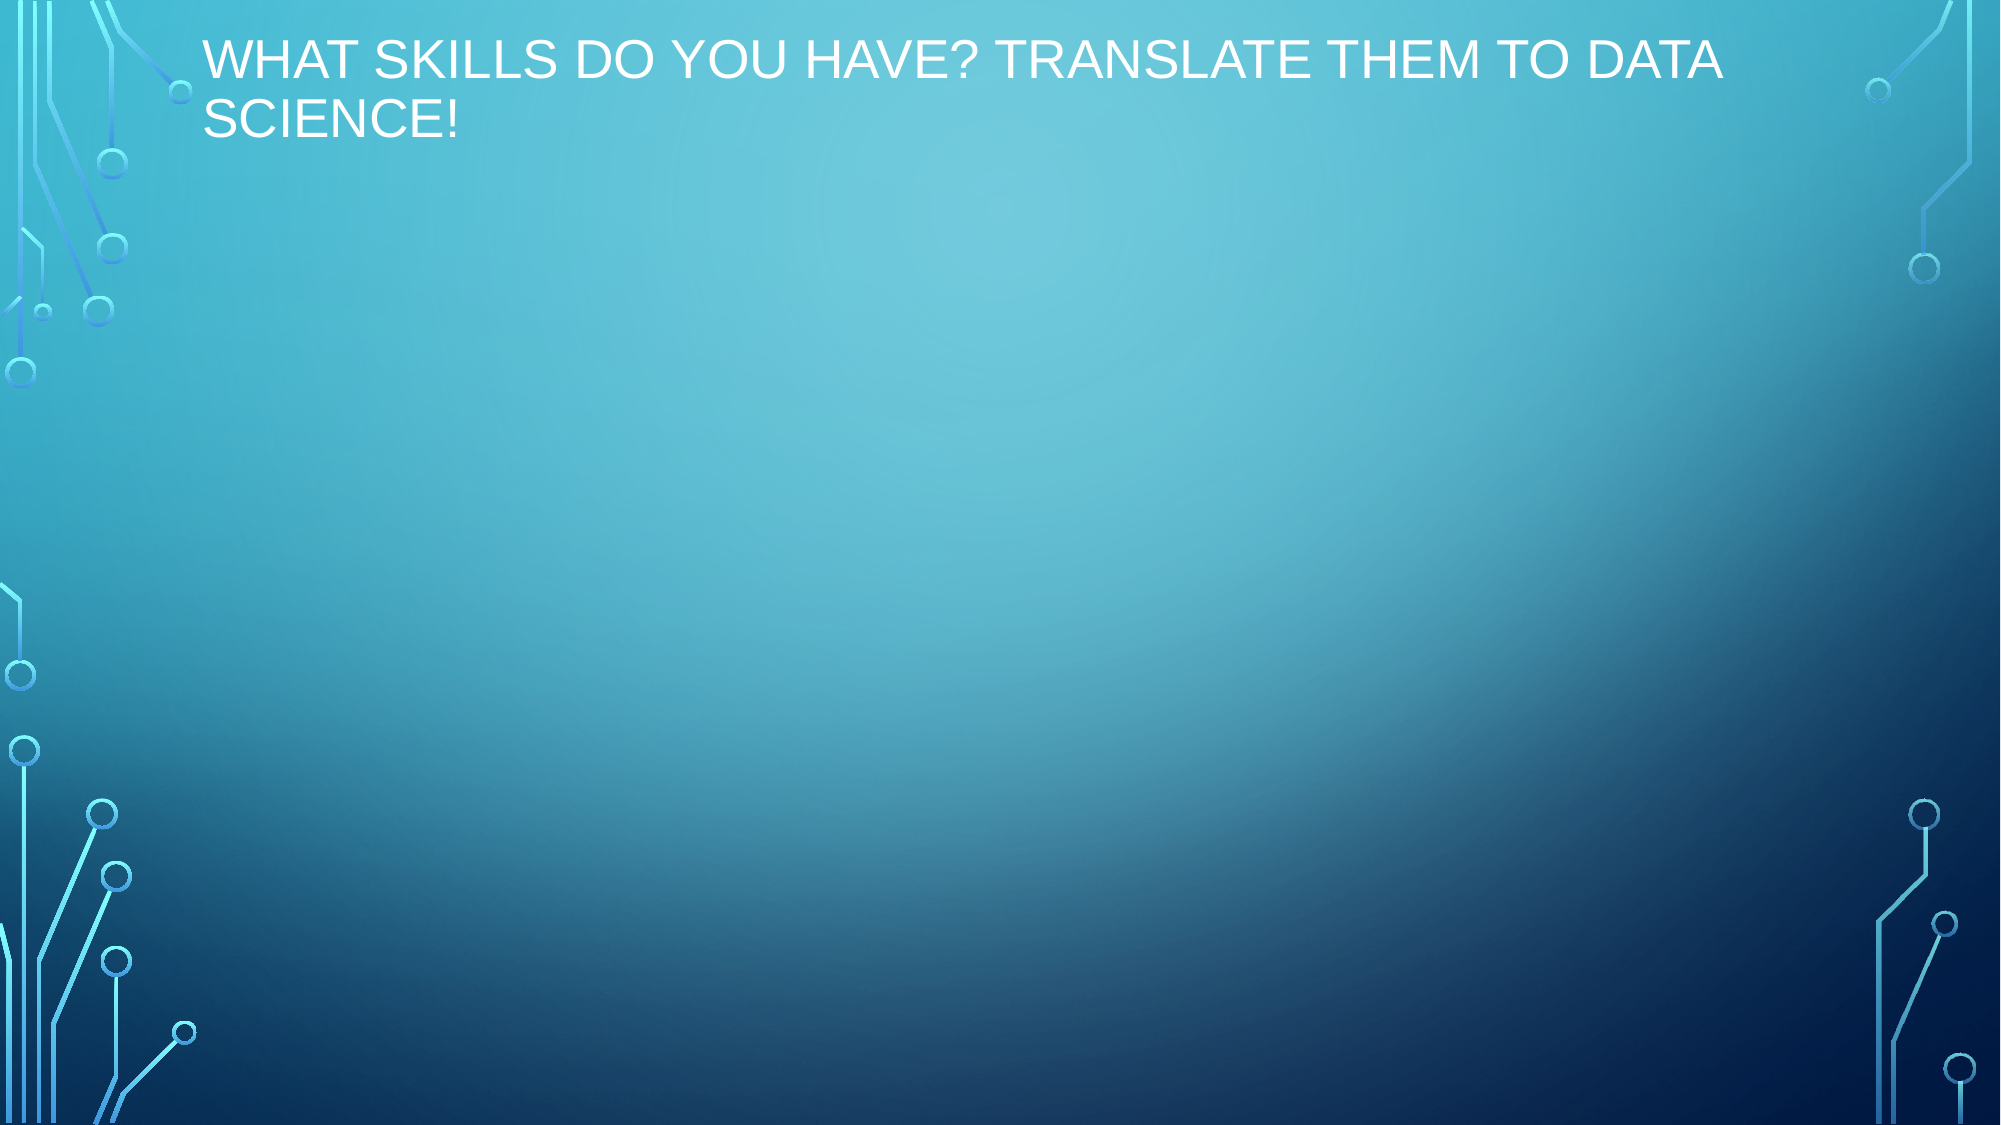

# What skills do you have? Translate them to data science!